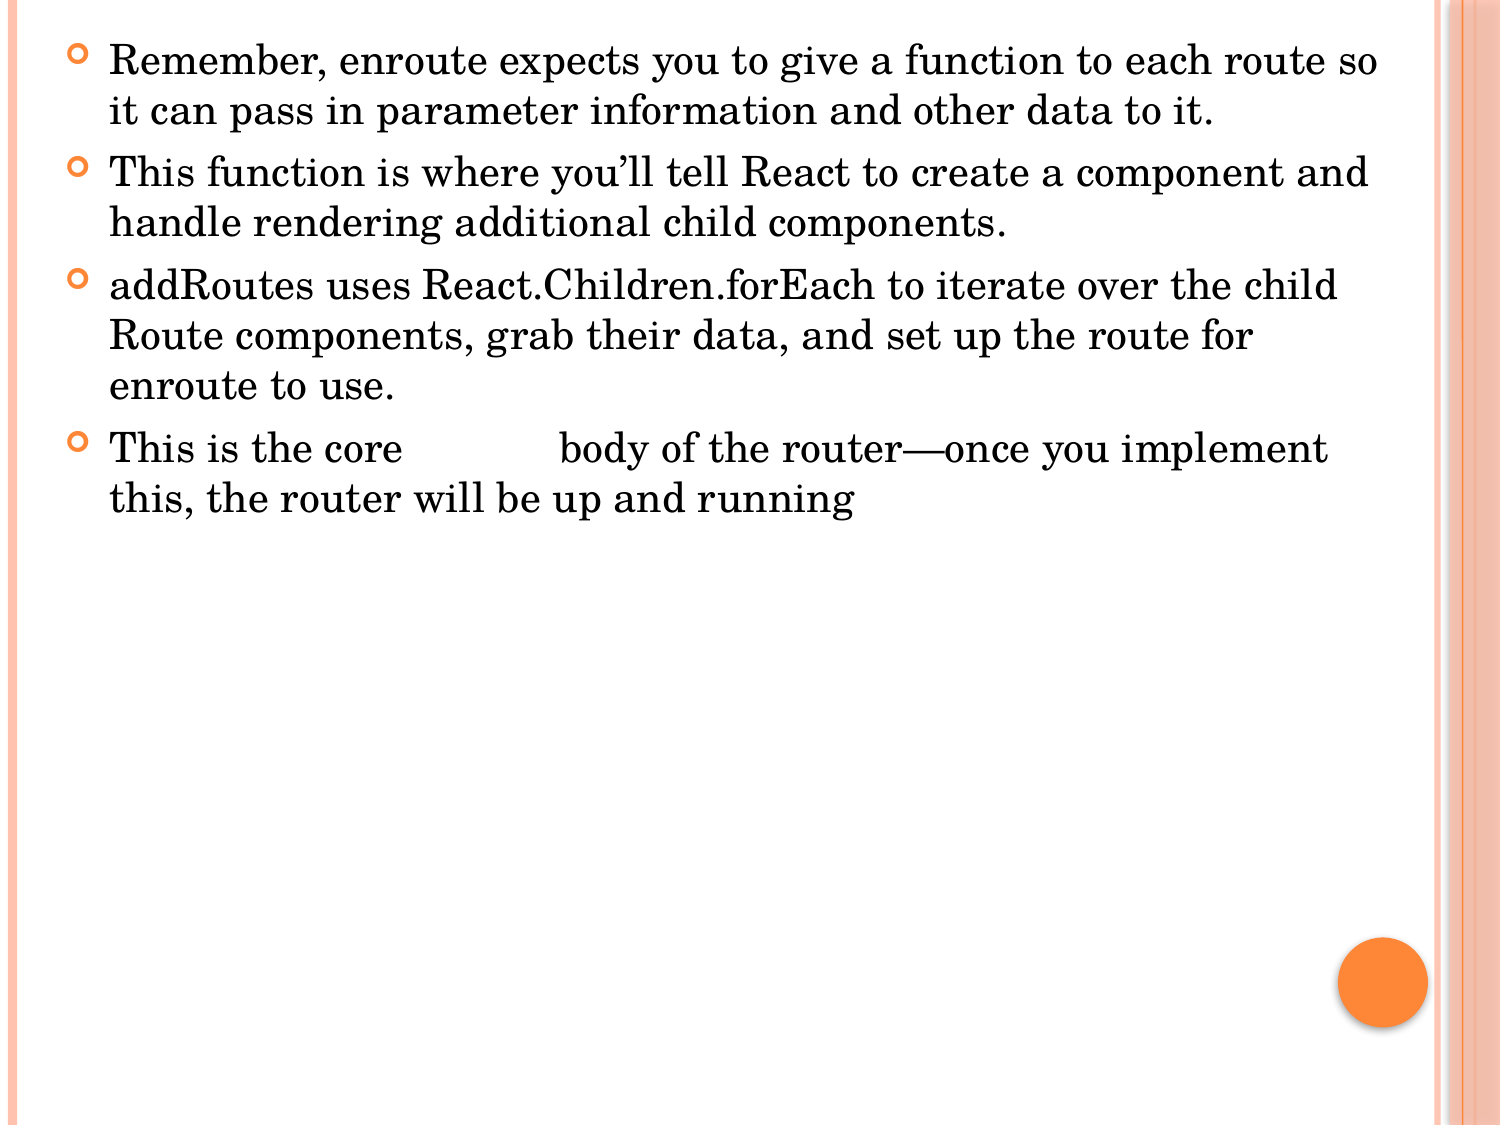

Remember, enroute expects you to give a function to each route so it can pass in parameter information and other data to it.
This function is where you’ll tell React to create a component and handle rendering additional child components.
addRoutes uses React.Children.forEach to iterate over the child Route components, grab their data, and set up the route for enroute to use.
This is the core 	body of the router—once you implement this, the router will be up and running